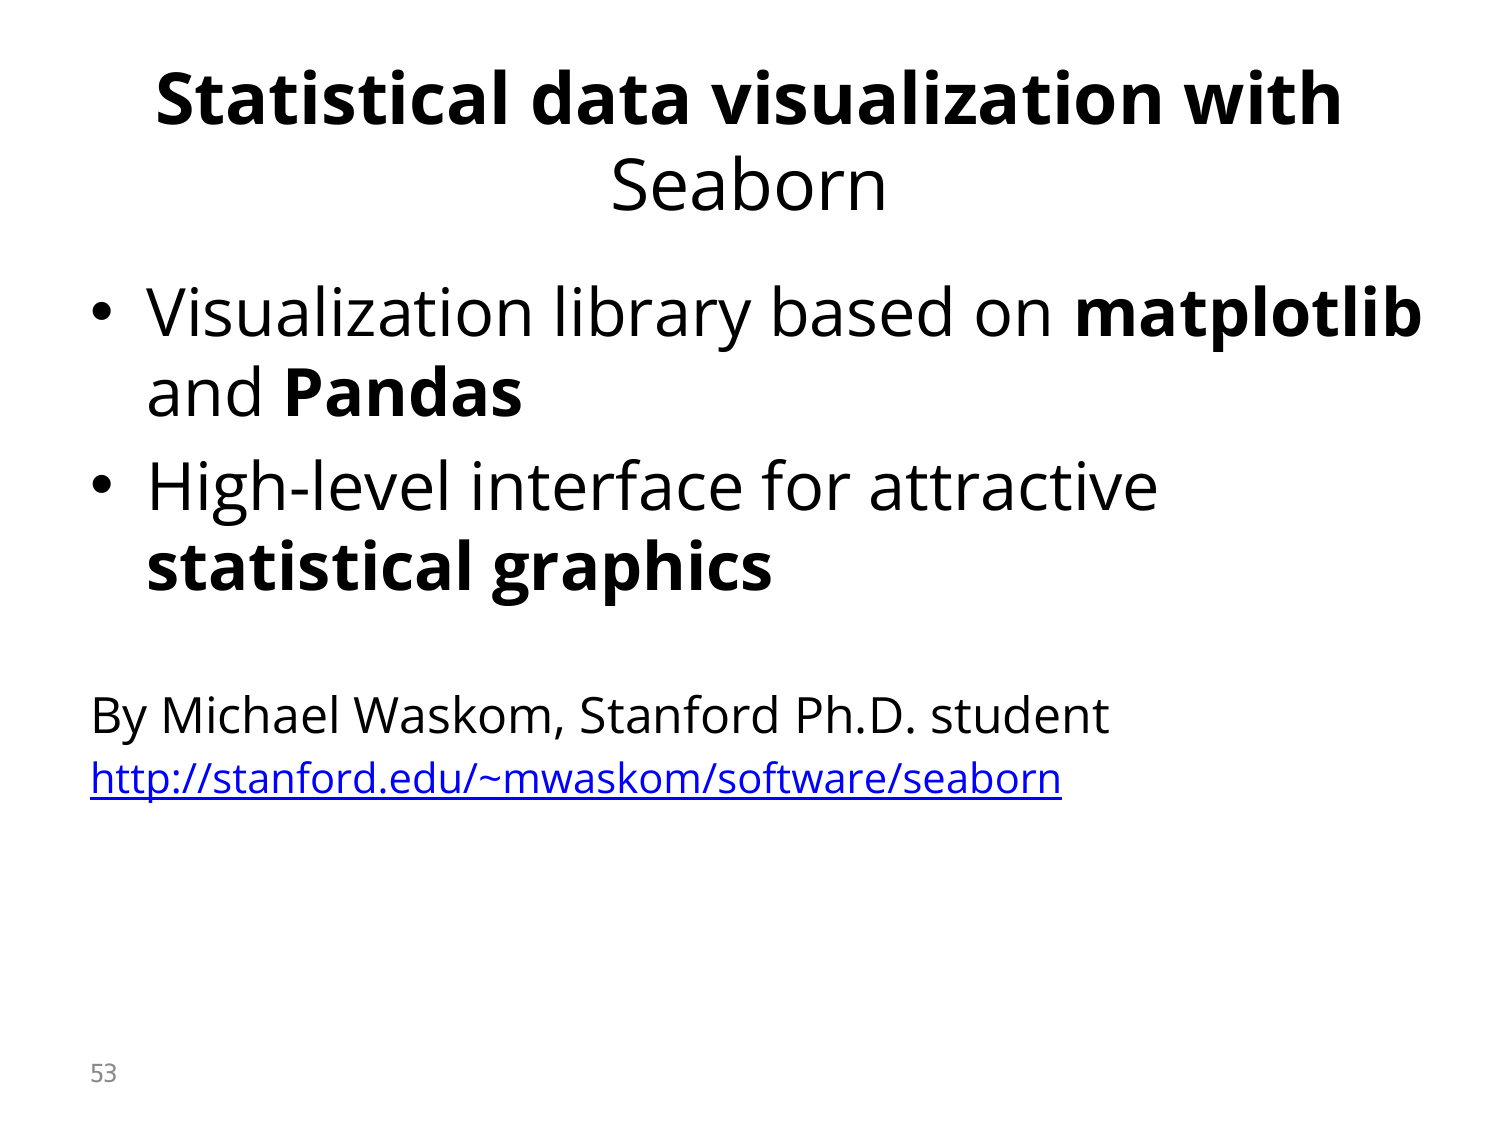

# Statistical data visualization with Seaborn
Visualization library based on matplotlib and Pandas
High-level interface for attractive statistical graphics

By Michael Waskom, Stanford Ph.D. student
http://stanford.edu/~mwaskom/software/seaborn

53